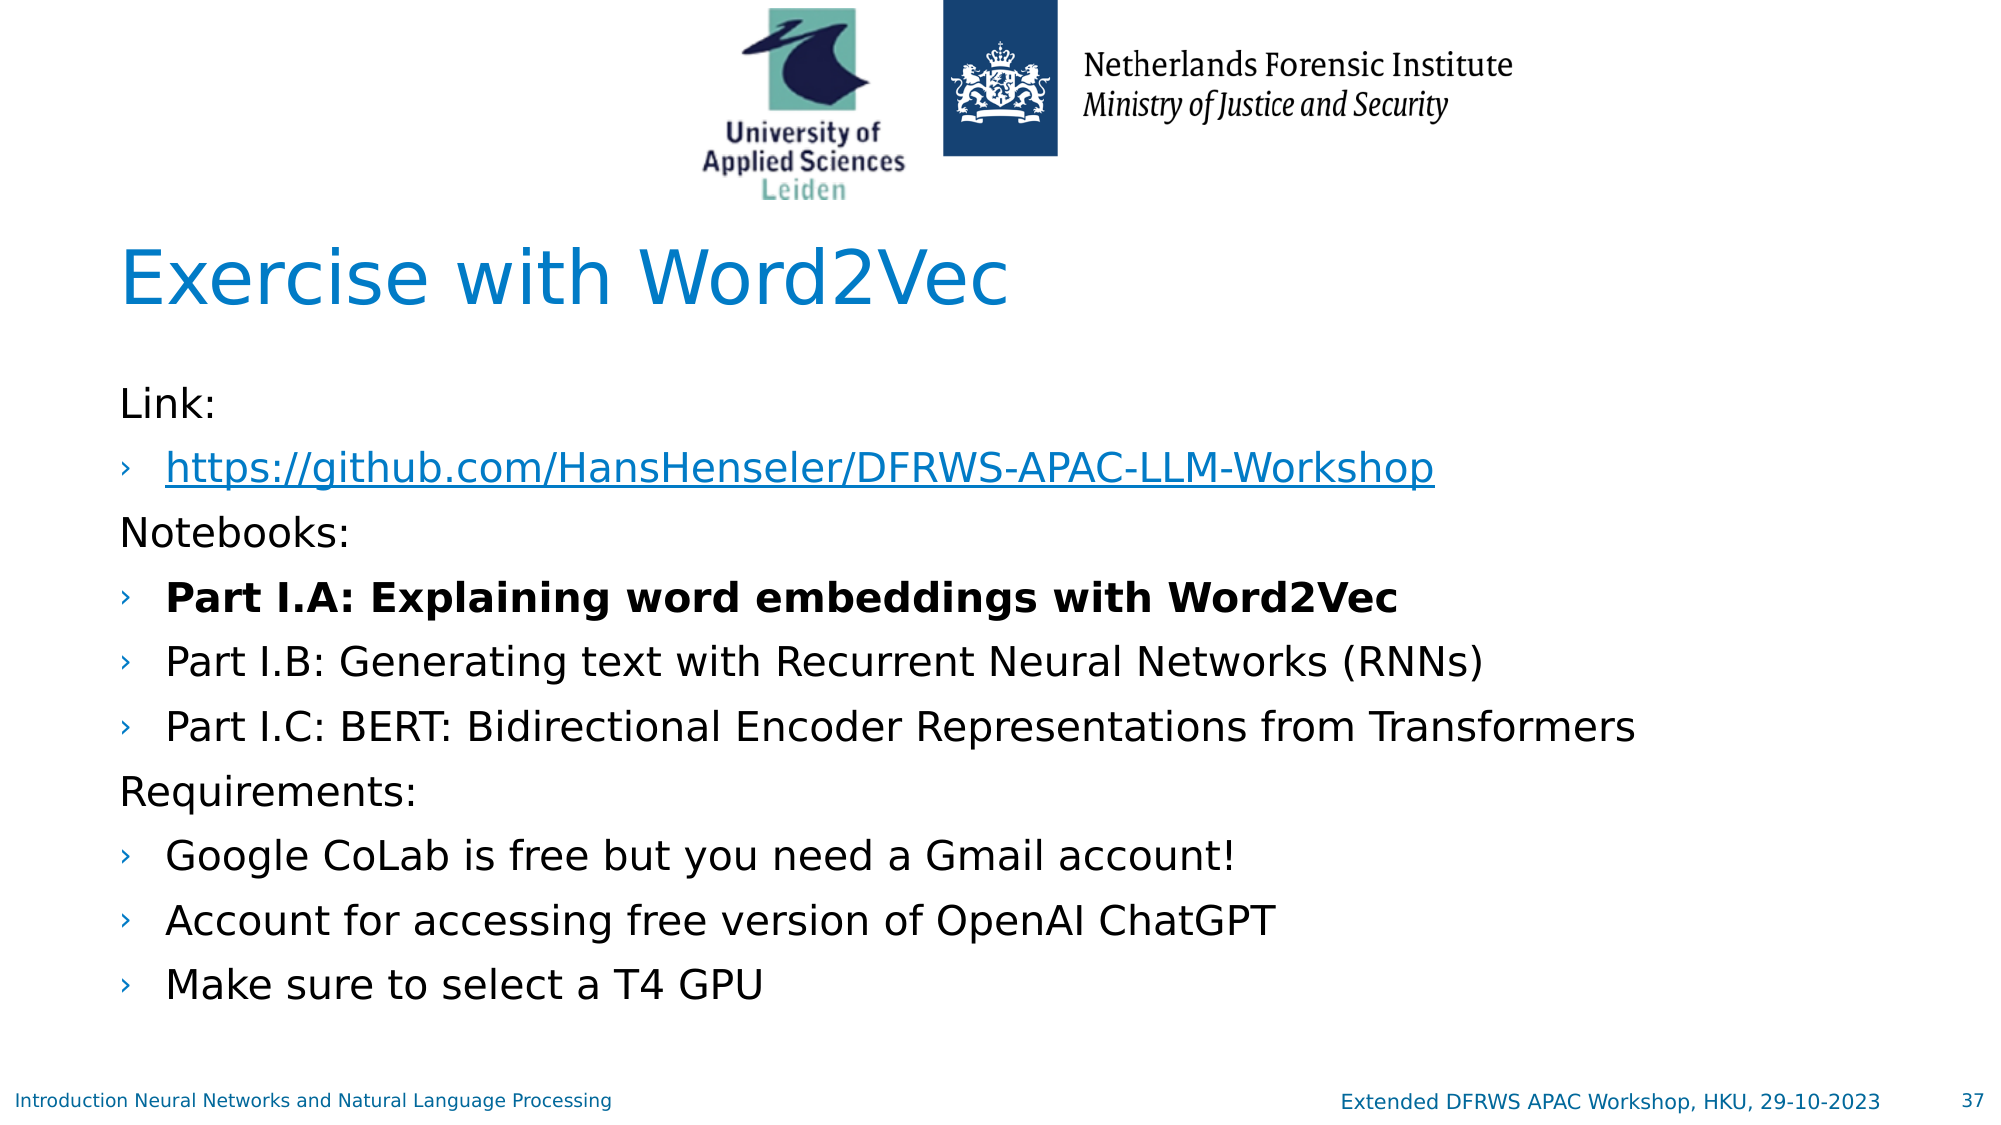

# Exercise with Word2Vec
Link:
https://github.com/HansHenseler/DFRWS-APAC-LLM-Workshop
Notebooks:
Part I.A: Explaining word embeddings with Word2Vec
Part I.B: Generating text with Recurrent Neural Networks (RNNs)
Part I.C: BERT: Bidirectional Encoder Representations from Transformers
Requirements:
Google CoLab is free but you need a Gmail account!
Account for accessing free version of OpenAI ChatGPT
Make sure to select a T4 GPU

Introduction Neural Networks and Natural Language Processing
Extended DFRWS APAC Workshop, HKU, 29-10-2023
37